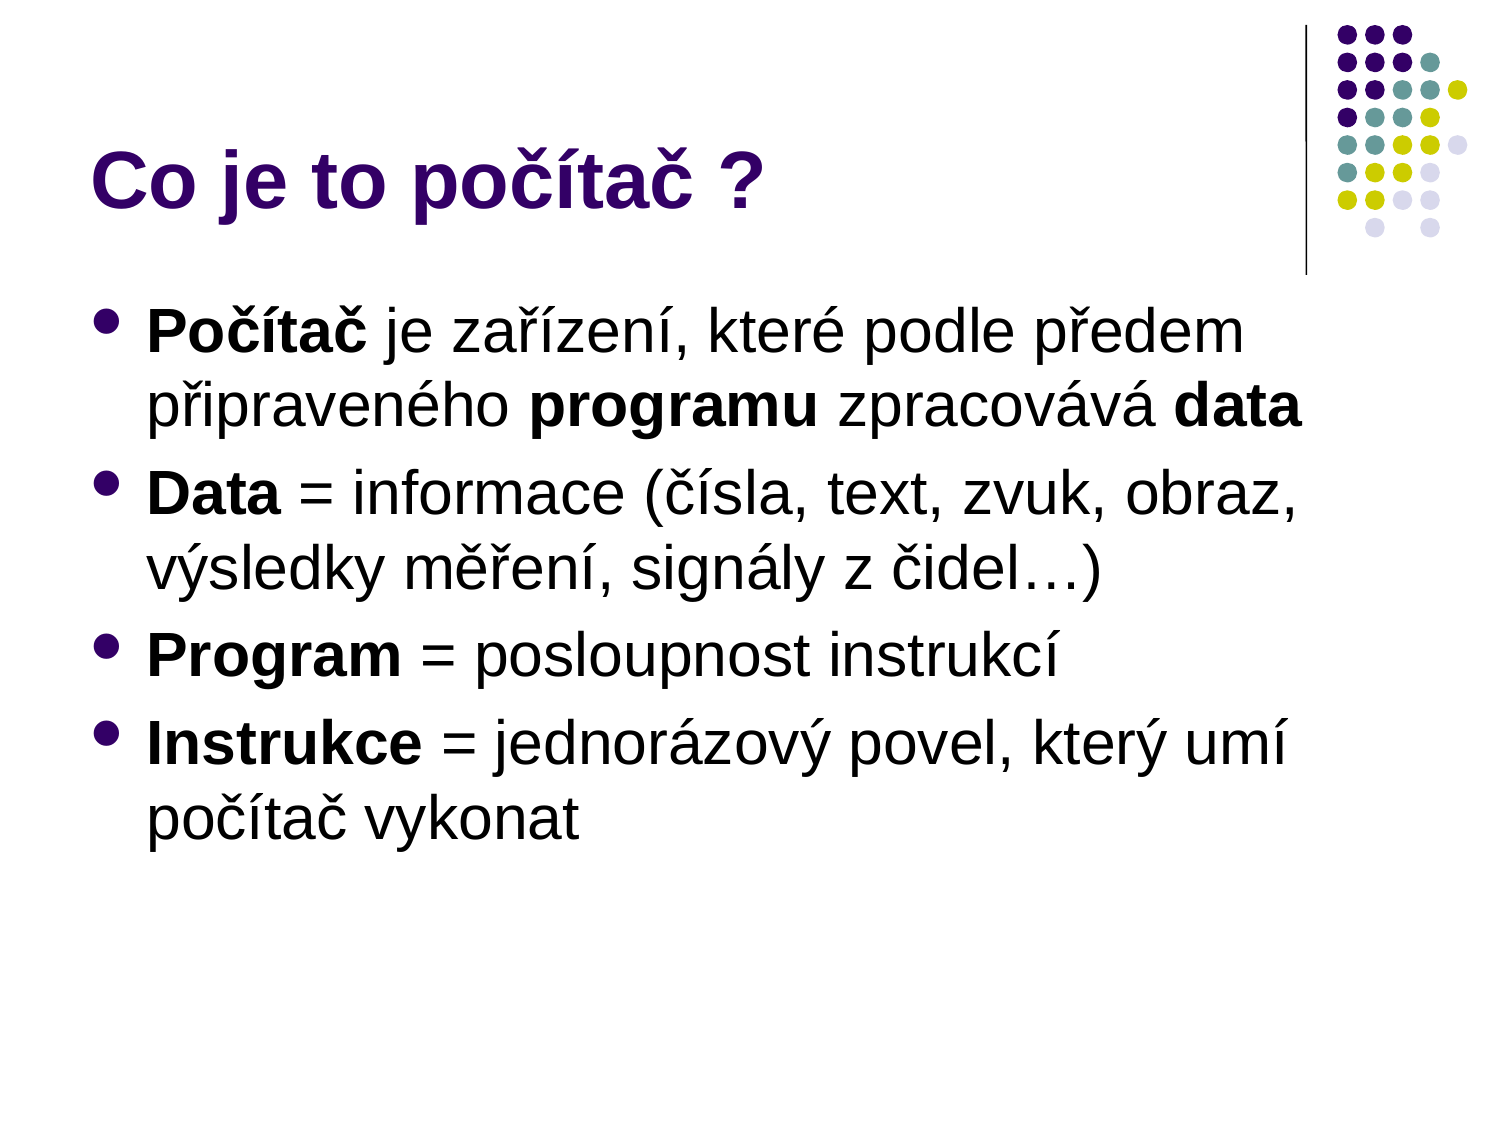

# Co je to počítač ?
Počítač je zařízení, které podle předem připraveného programu zpracovává data
Data = informace (čísla, text, zvuk, obraz, výsledky měření, signály z čidel…)
Program = posloupnost instrukcí
Instrukce = jednorázový povel, který umí počítač vykonat